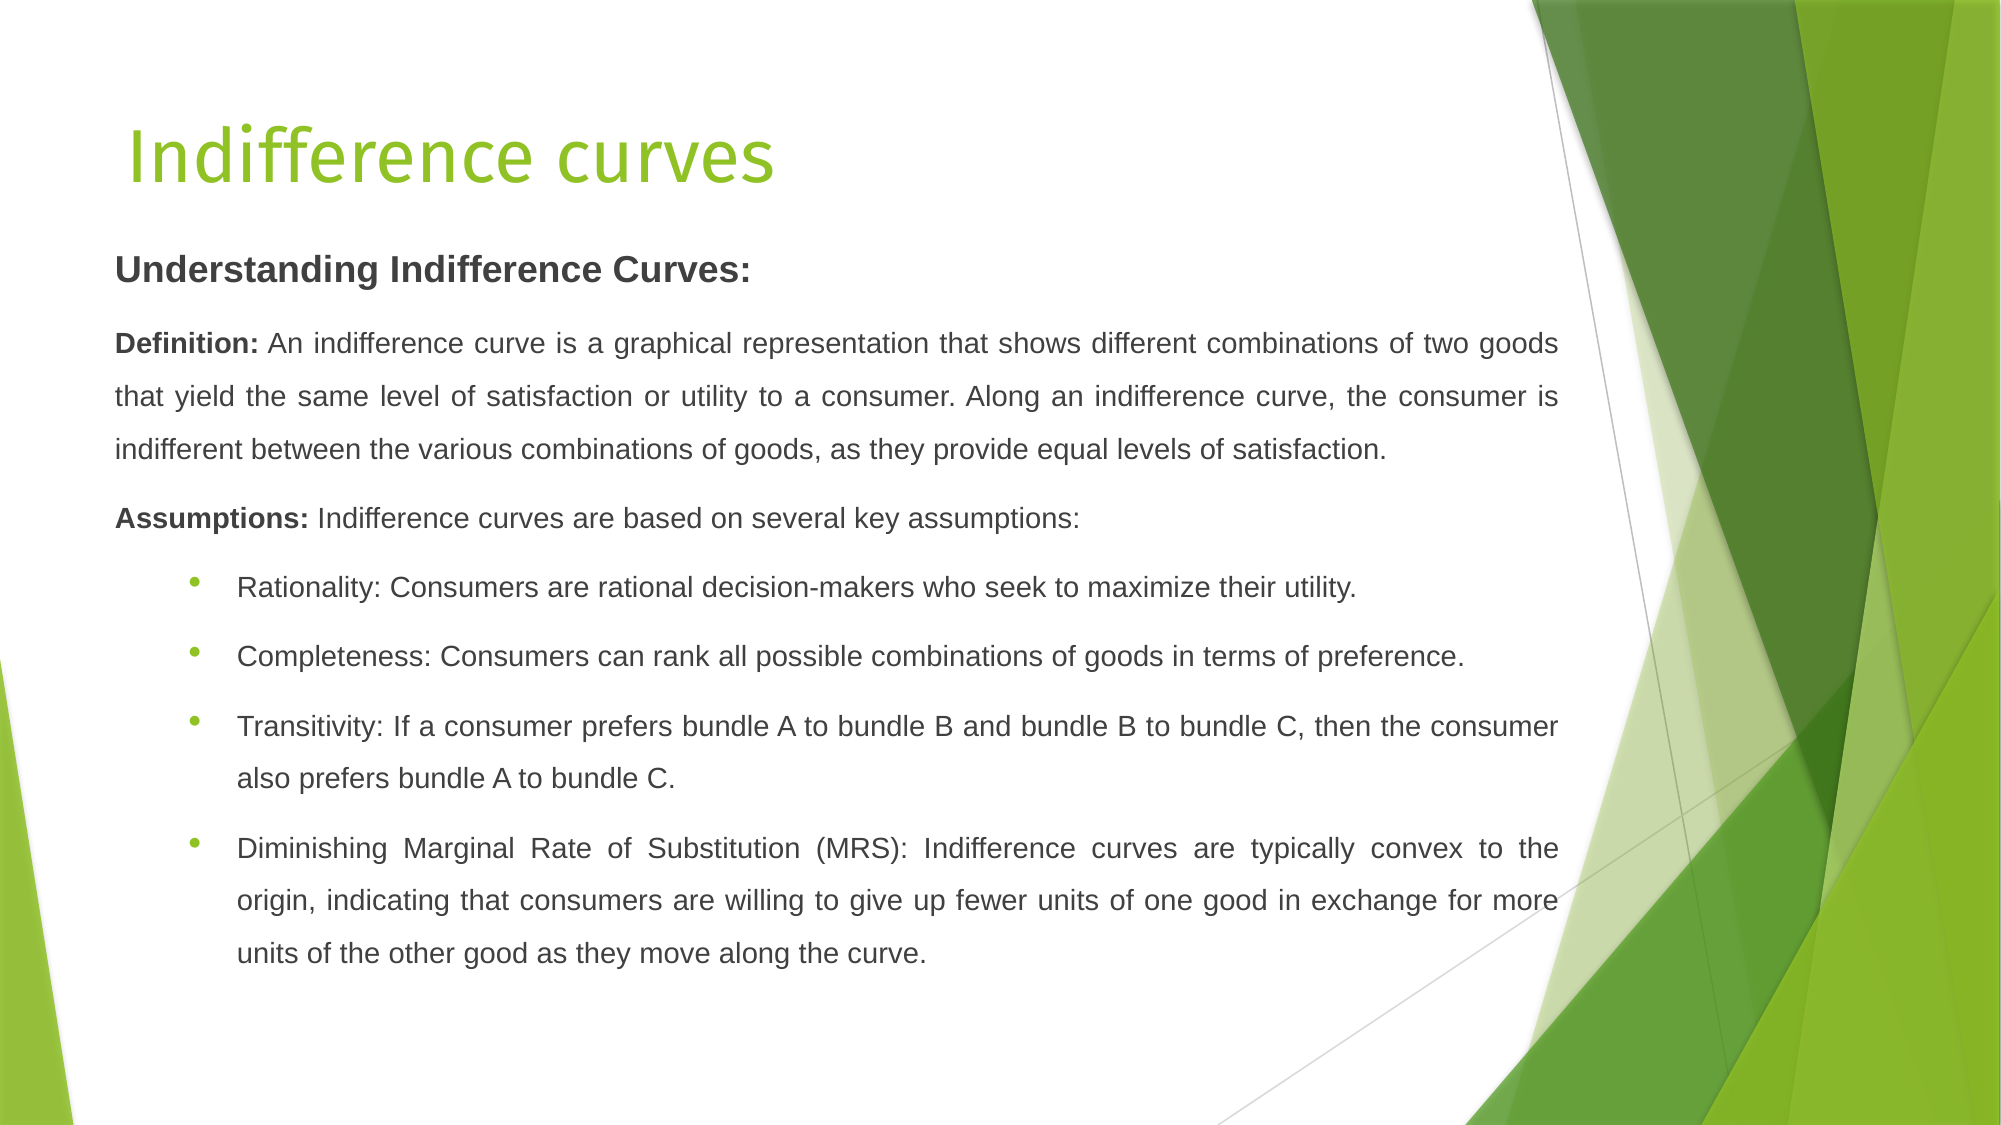

# Indifference curves
Understanding Indifference Curves:
Definition: An indifference curve is a graphical representation that shows different combinations of two goods that yield the same level of satisfaction or utility to a consumer. Along an indifference curve, the consumer is indifferent between the various combinations of goods, as they provide equal levels of satisfaction.
Assumptions: Indifference curves are based on several key assumptions:
Rationality: Consumers are rational decision-makers who seek to maximize their utility.
Completeness: Consumers can rank all possible combinations of goods in terms of preference.
Transitivity: If a consumer prefers bundle A to bundle B and bundle B to bundle C, then the consumer also prefers bundle A to bundle C.
Diminishing Marginal Rate of Substitution (MRS): Indifference curves are typically convex to the origin, indicating that consumers are willing to give up fewer units of one good in exchange for more units of the other good as they move along the curve.